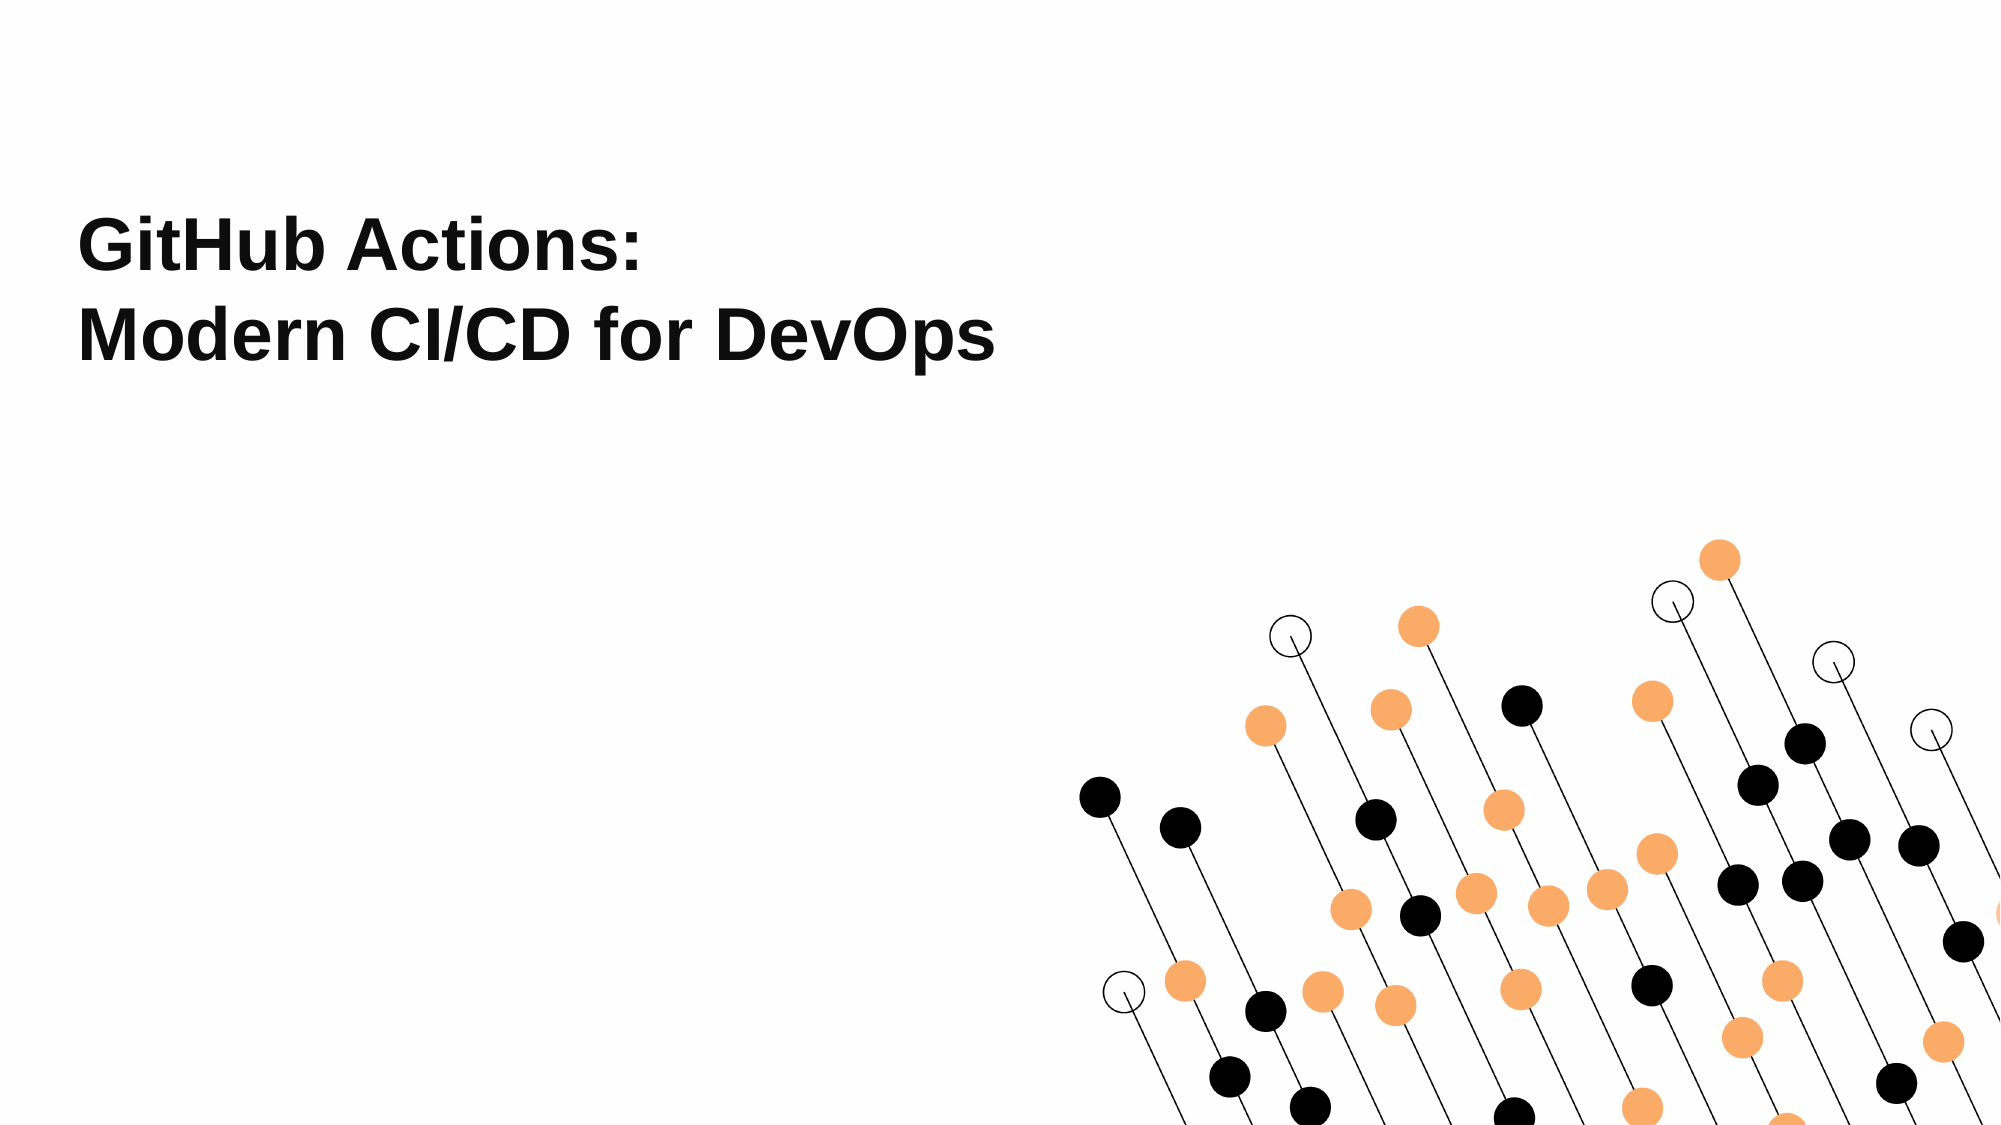

# GitHub Actions: Modern CI/CD for DevOps